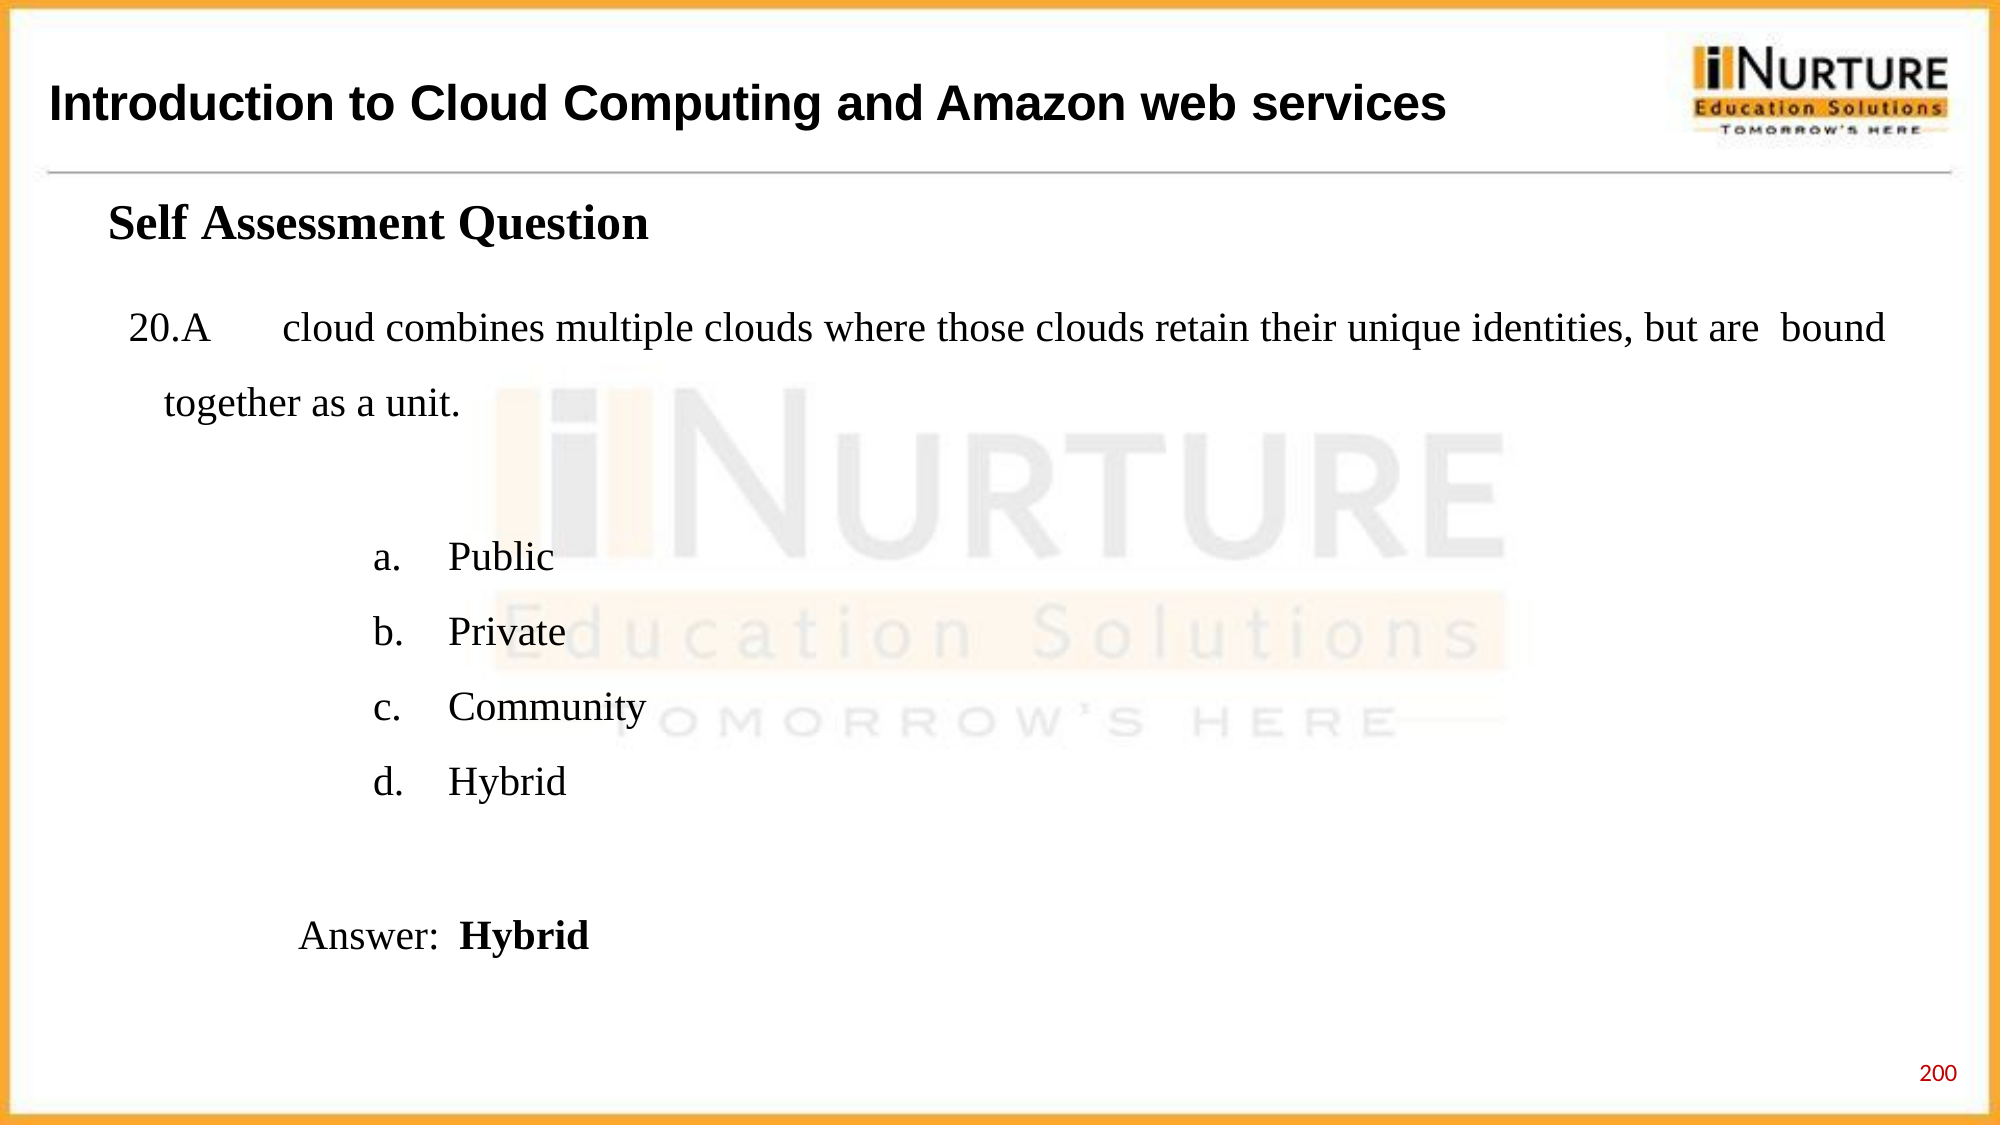

# Introduction to Cloud Computing and Amazon web services
Self Assessment Question
A	cloud combines multiple clouds where those clouds retain their unique identities, but are  bound together as a unit.

Public
Private
Community
Hybrid

Answer: Hybrid
200